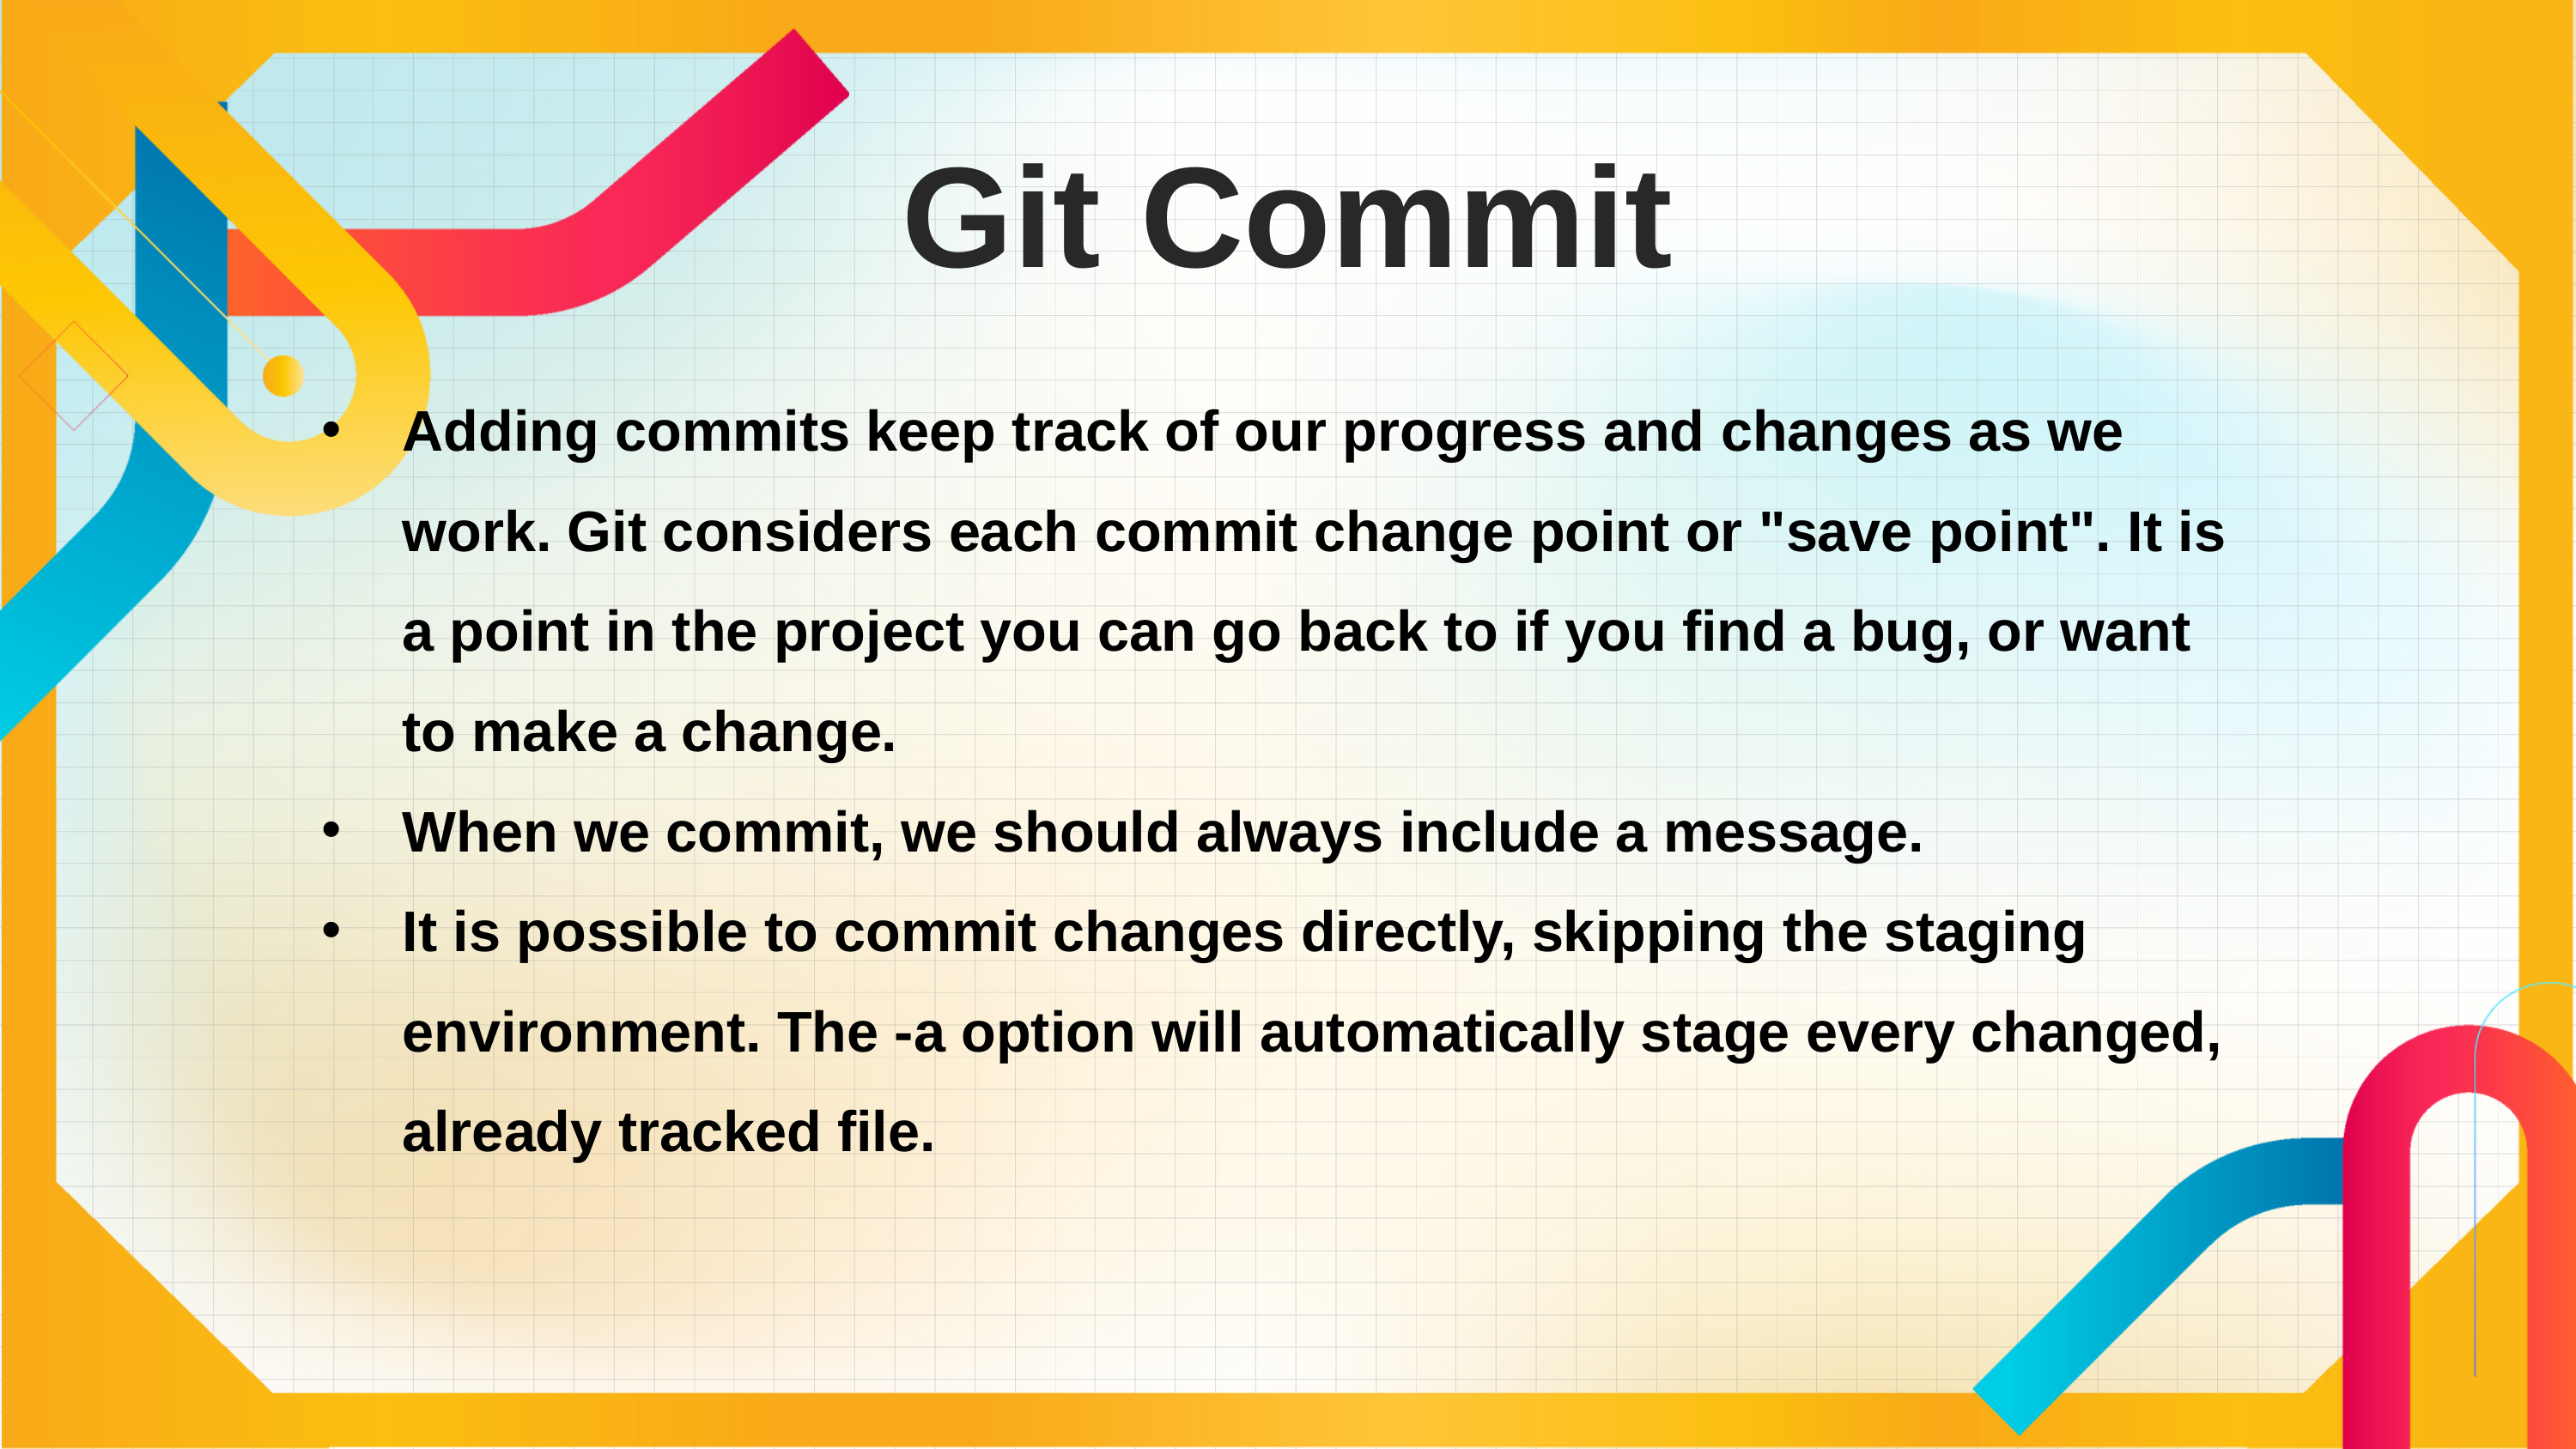

Git Commit
Adding commits keep track of our progress and changes as we work. Git considers each commit change point or "save point". It is a point in the project you can go back to if you find a bug, or want to make a change.
When we commit, we should always include a message.
It is possible to commit changes directly, skipping the staging environment. The -a option will automatically stage every changed, already tracked file.